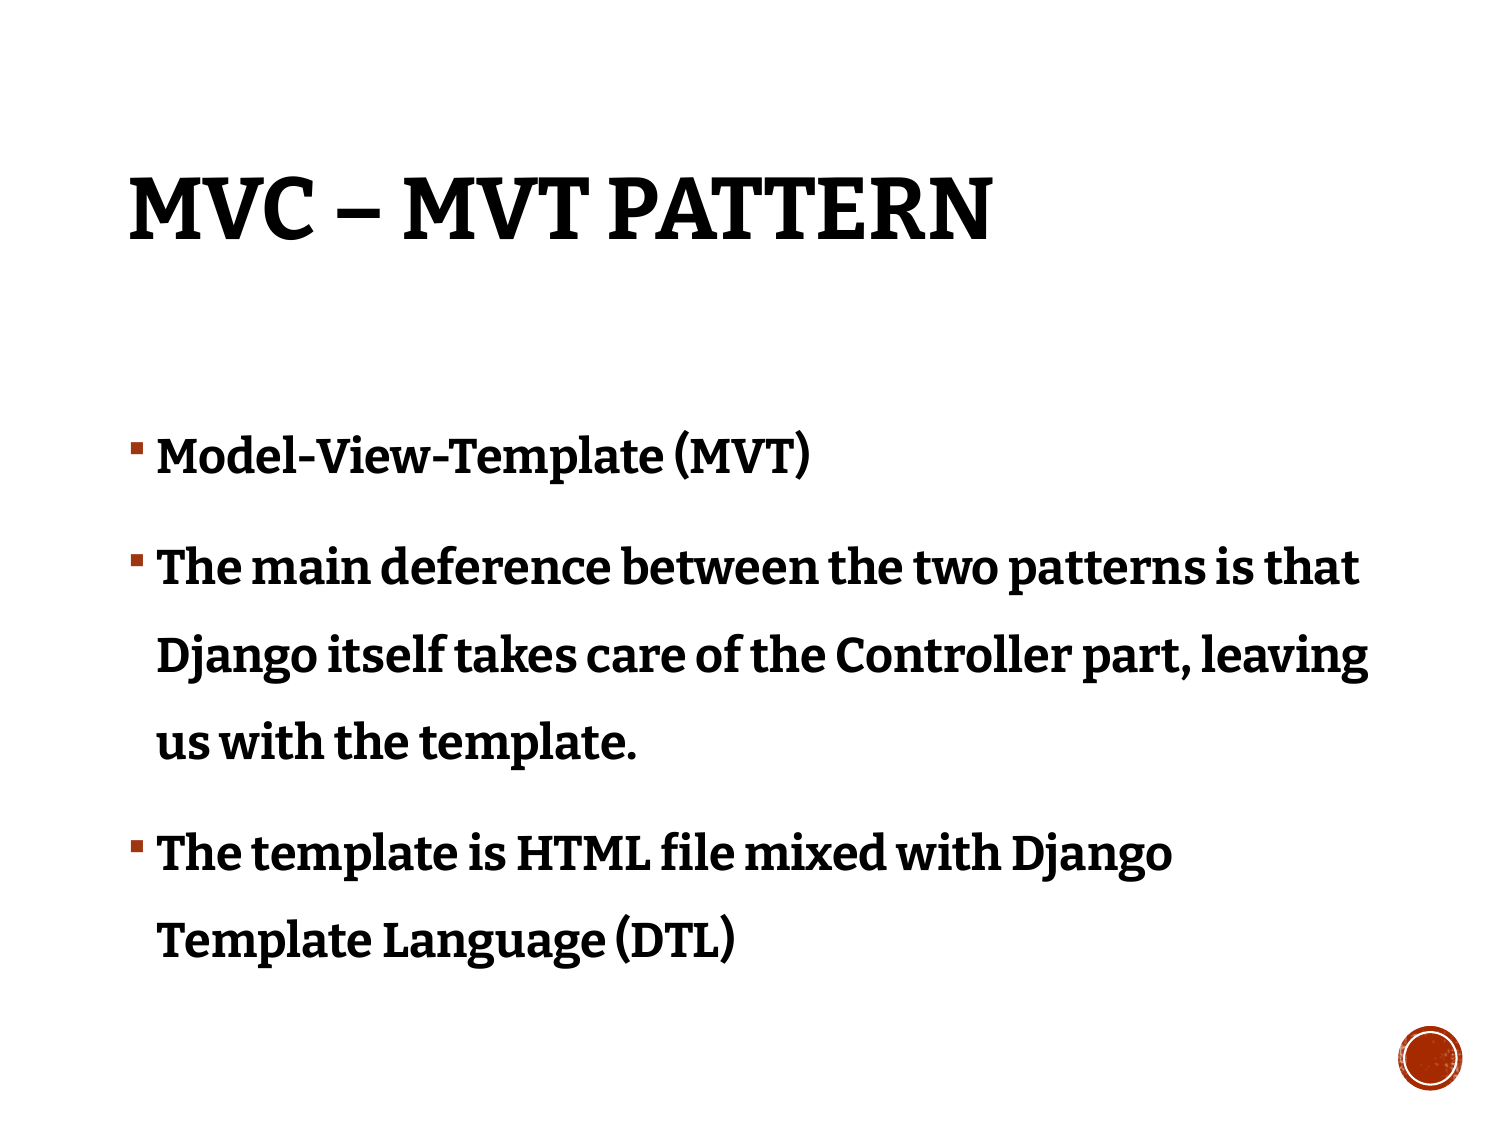

# MVC – MVT pattern
Model-View-Template (MVT)
The main deference between the two patterns is that Django itself takes care of the Controller part, leaving us with the template.
The template is HTML file mixed with Django Template Language (DTL)